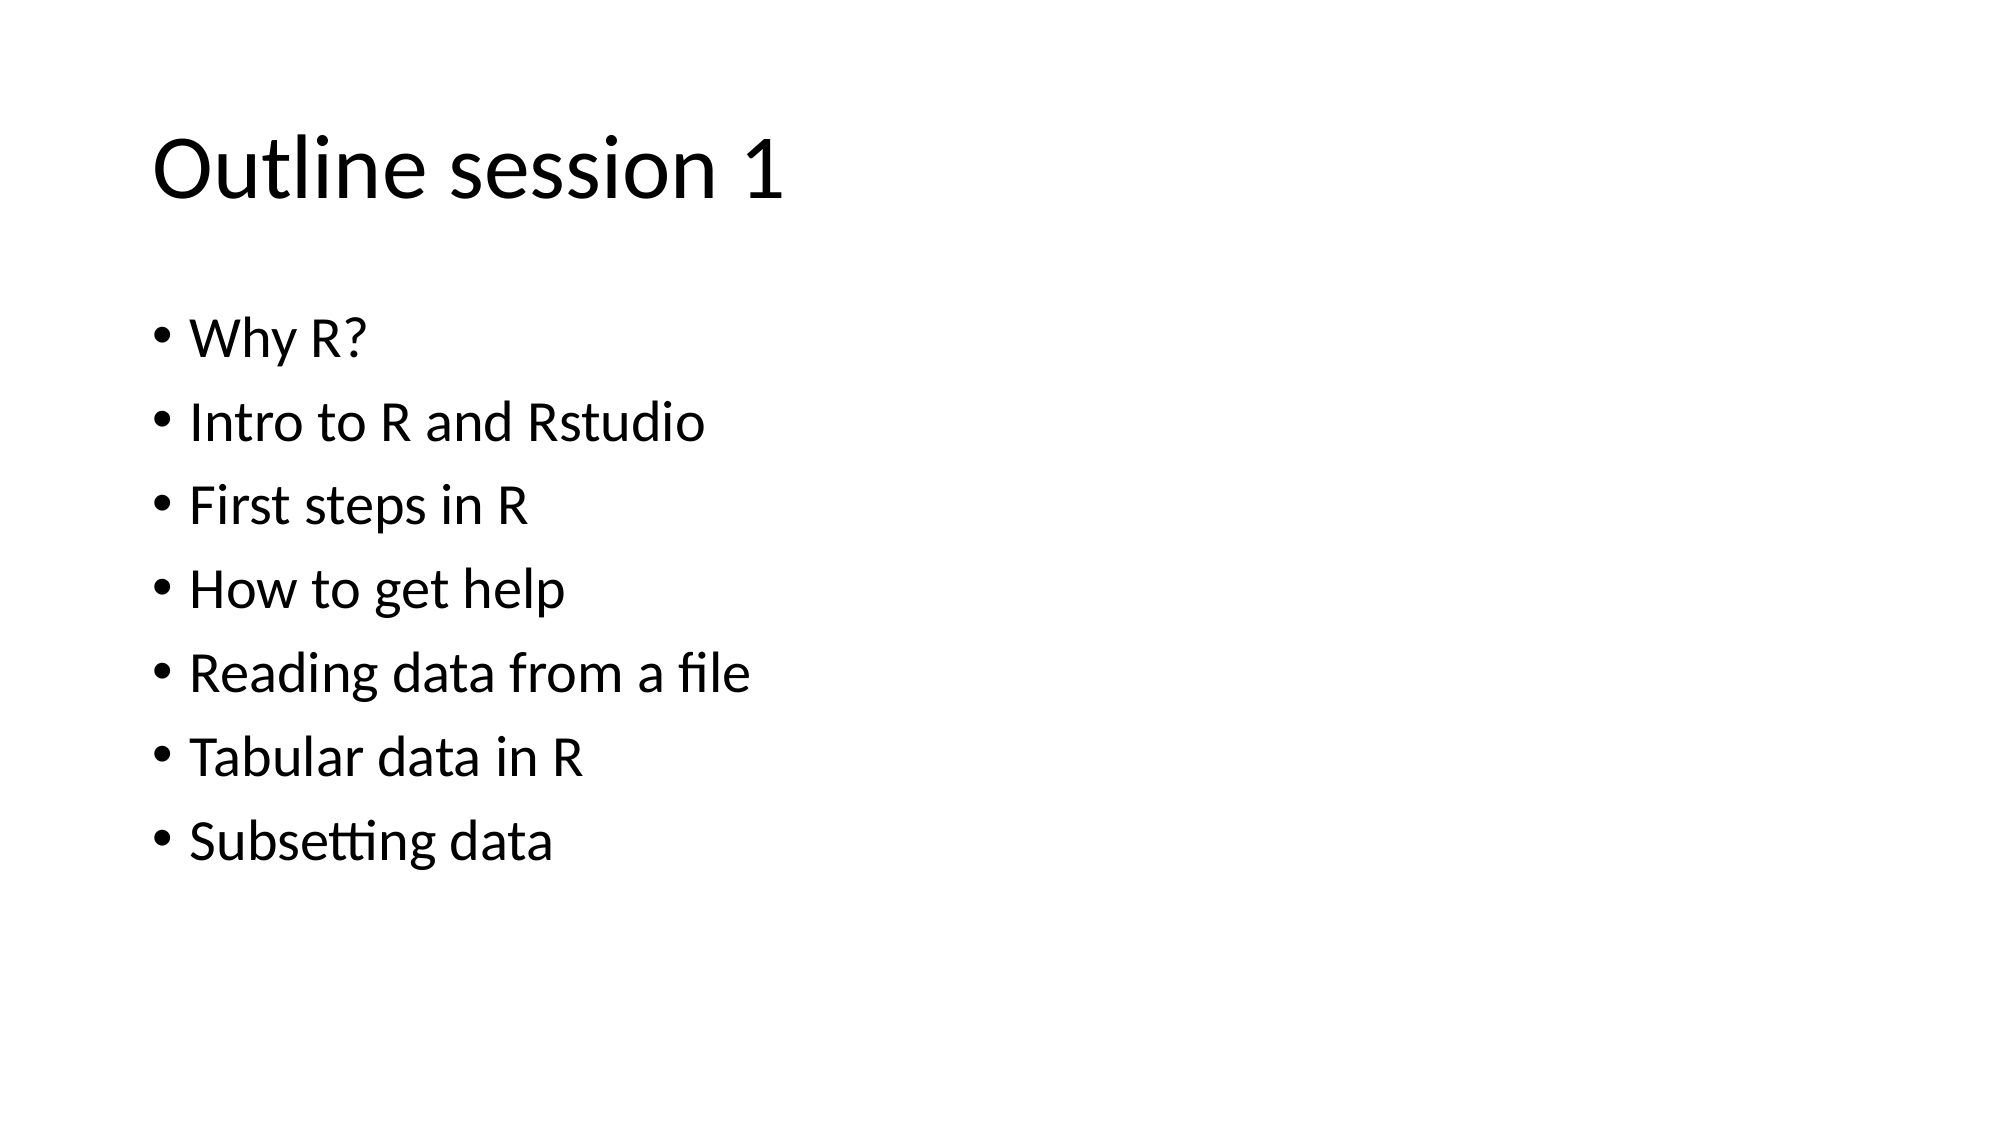

# Outline session 1
Why R?
Intro to R and Rstudio
First steps in R
How to get help
Reading data from a file
Tabular data in R
Subsetting data